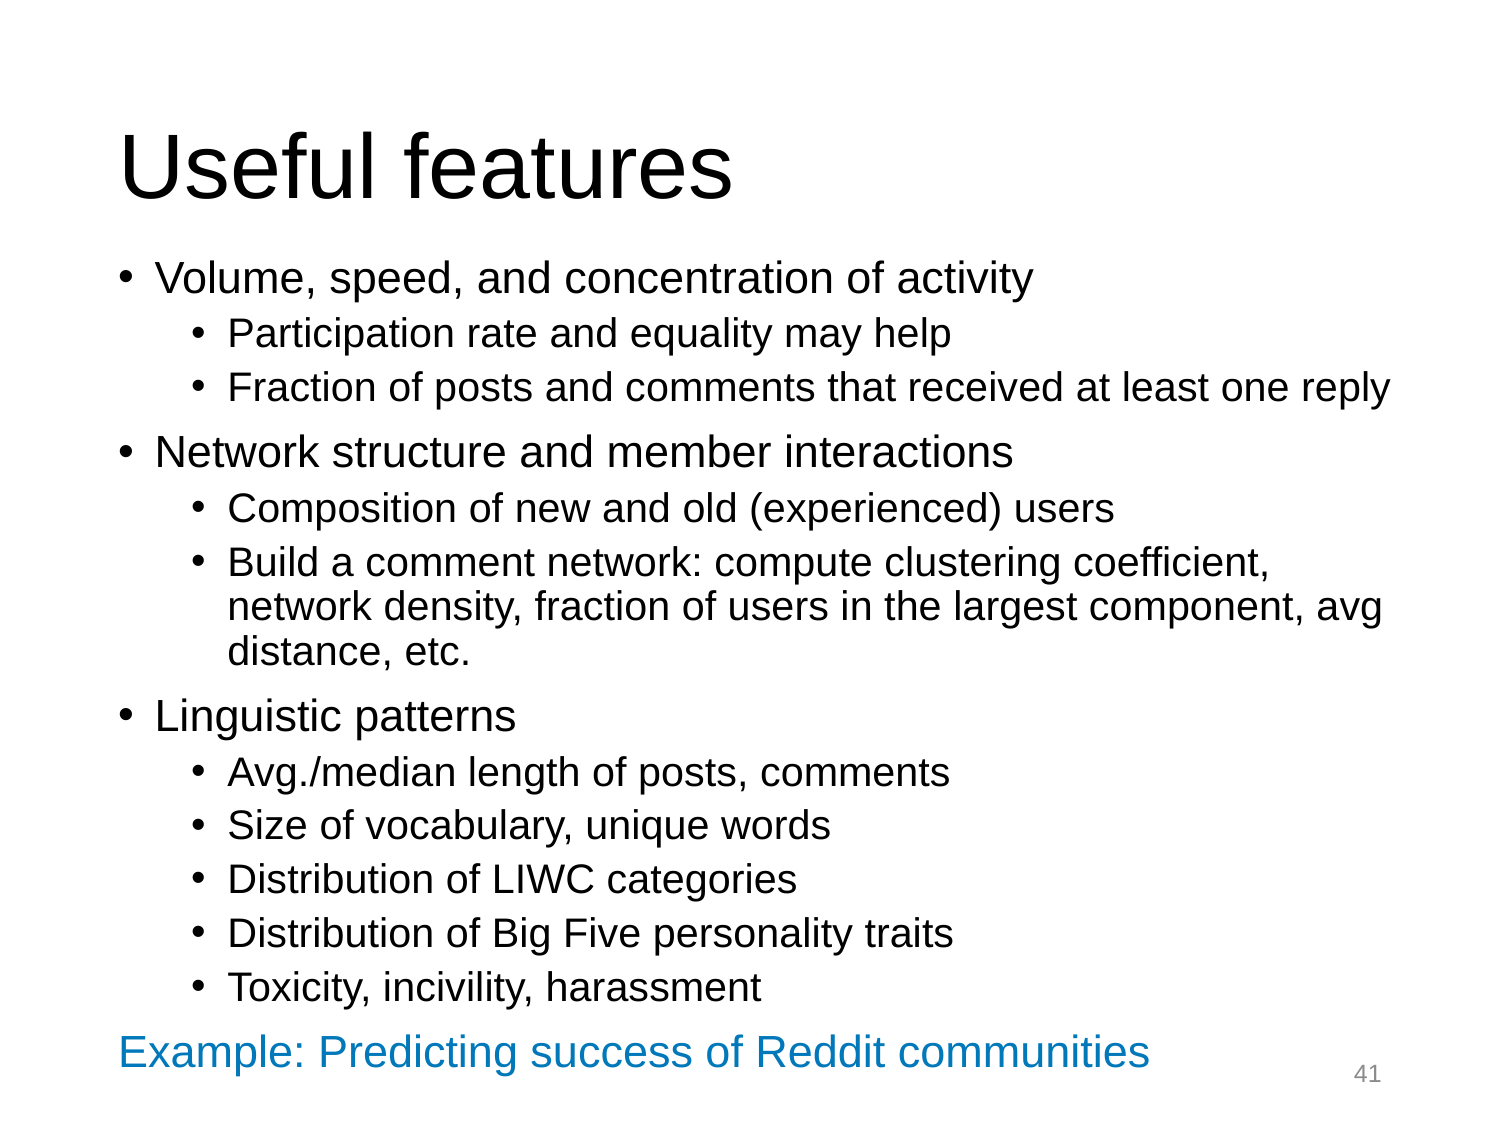

# Useful features
Volume, speed, and concentration of activity
Participation rate and equality may help
Fraction of posts and comments that received at least one reply
Network structure and member interactions
Composition of new and old (experienced) users
Build a comment network: compute clustering coefficient, network density, fraction of users in the largest component, avg distance, etc.
Linguistic patterns
Avg./median length of posts, comments
Size of vocabulary, unique words
Distribution of LIWC categories
Distribution of Big Five personality traits
Toxicity, incivility, harassment
Example: Predicting success of Reddit communities
41